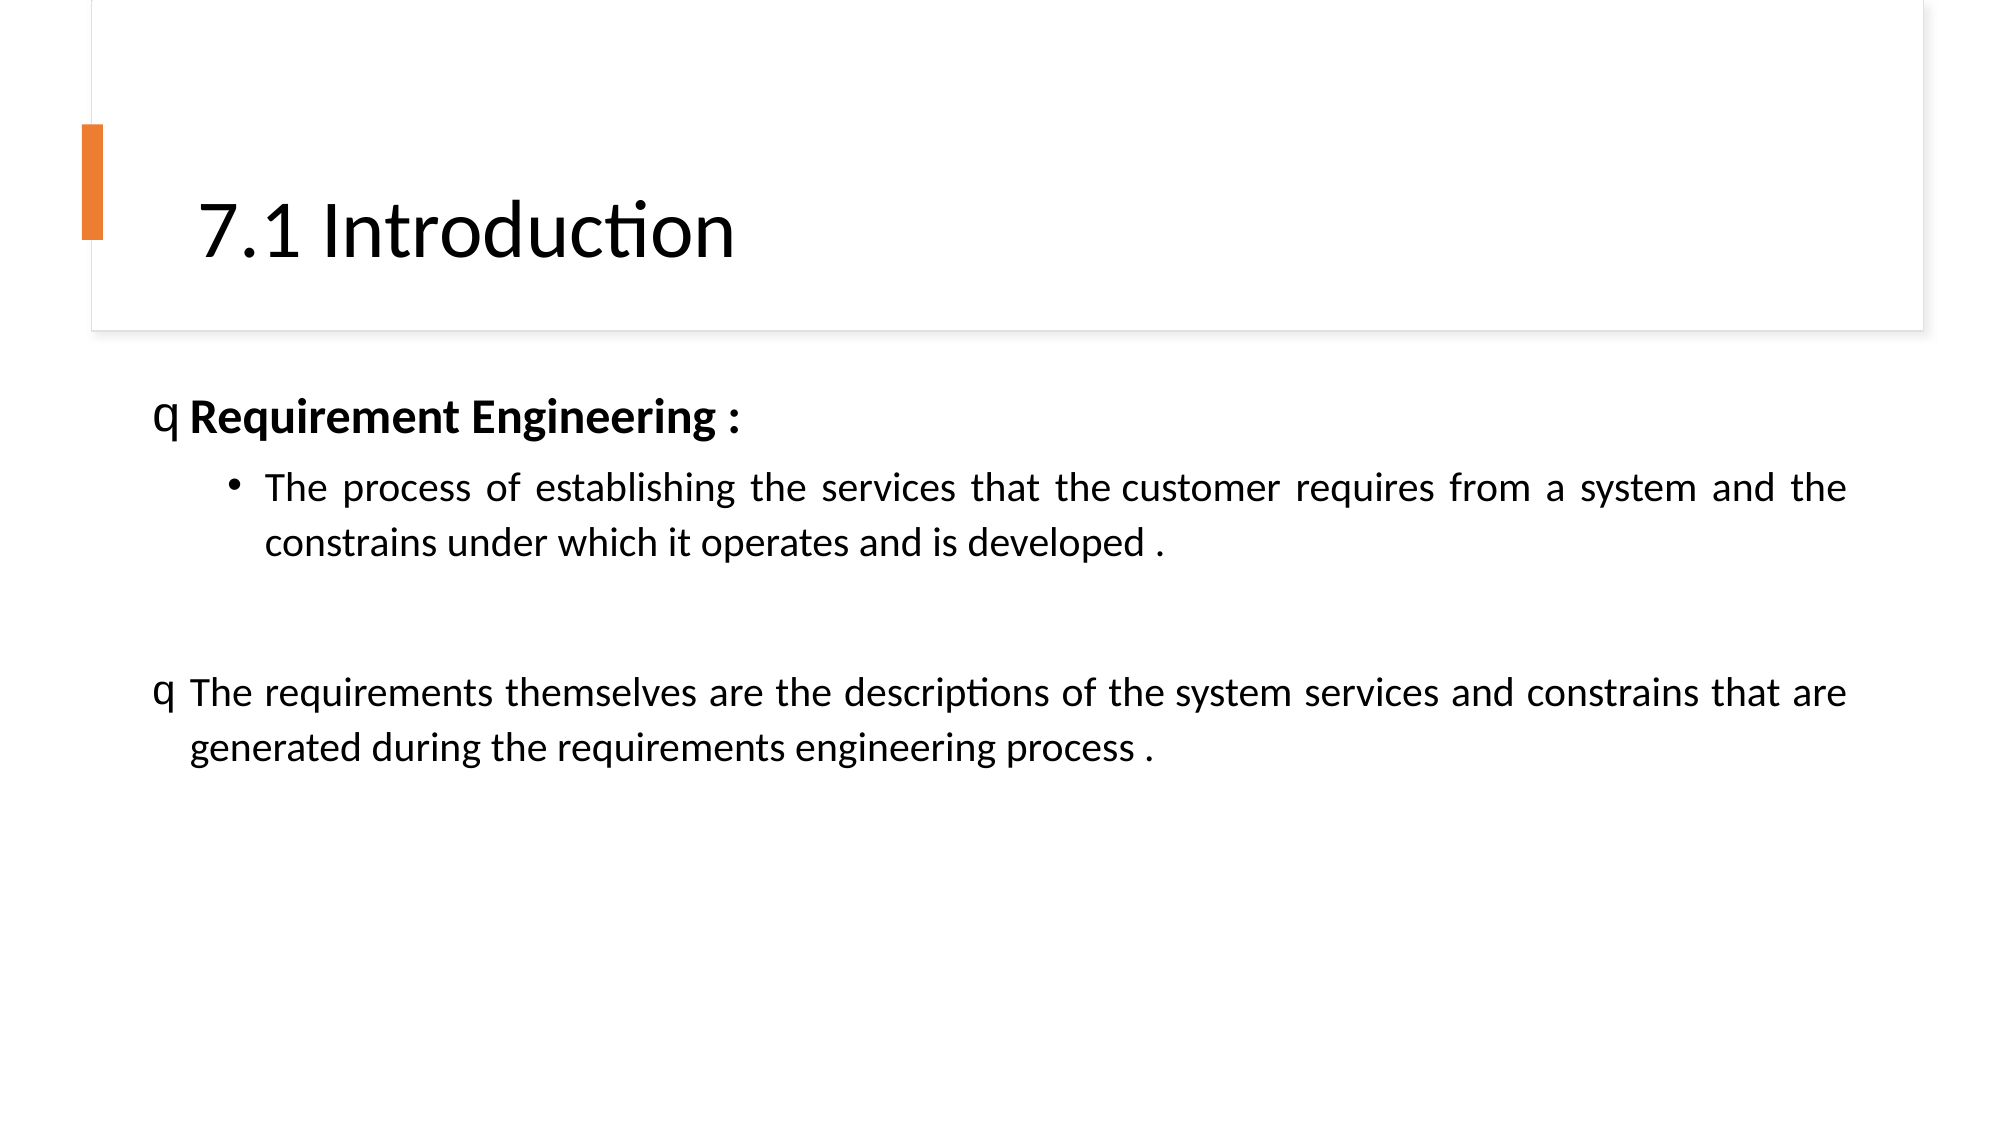

# 7.1 Introduction

Requirement Engineering :
The process of establishing the services that the customer requires from a system and the constrains under which it operates and is developed .

The requirements themselves are the descriptions of the system services and constrains that are generated during the requirements engineering process .